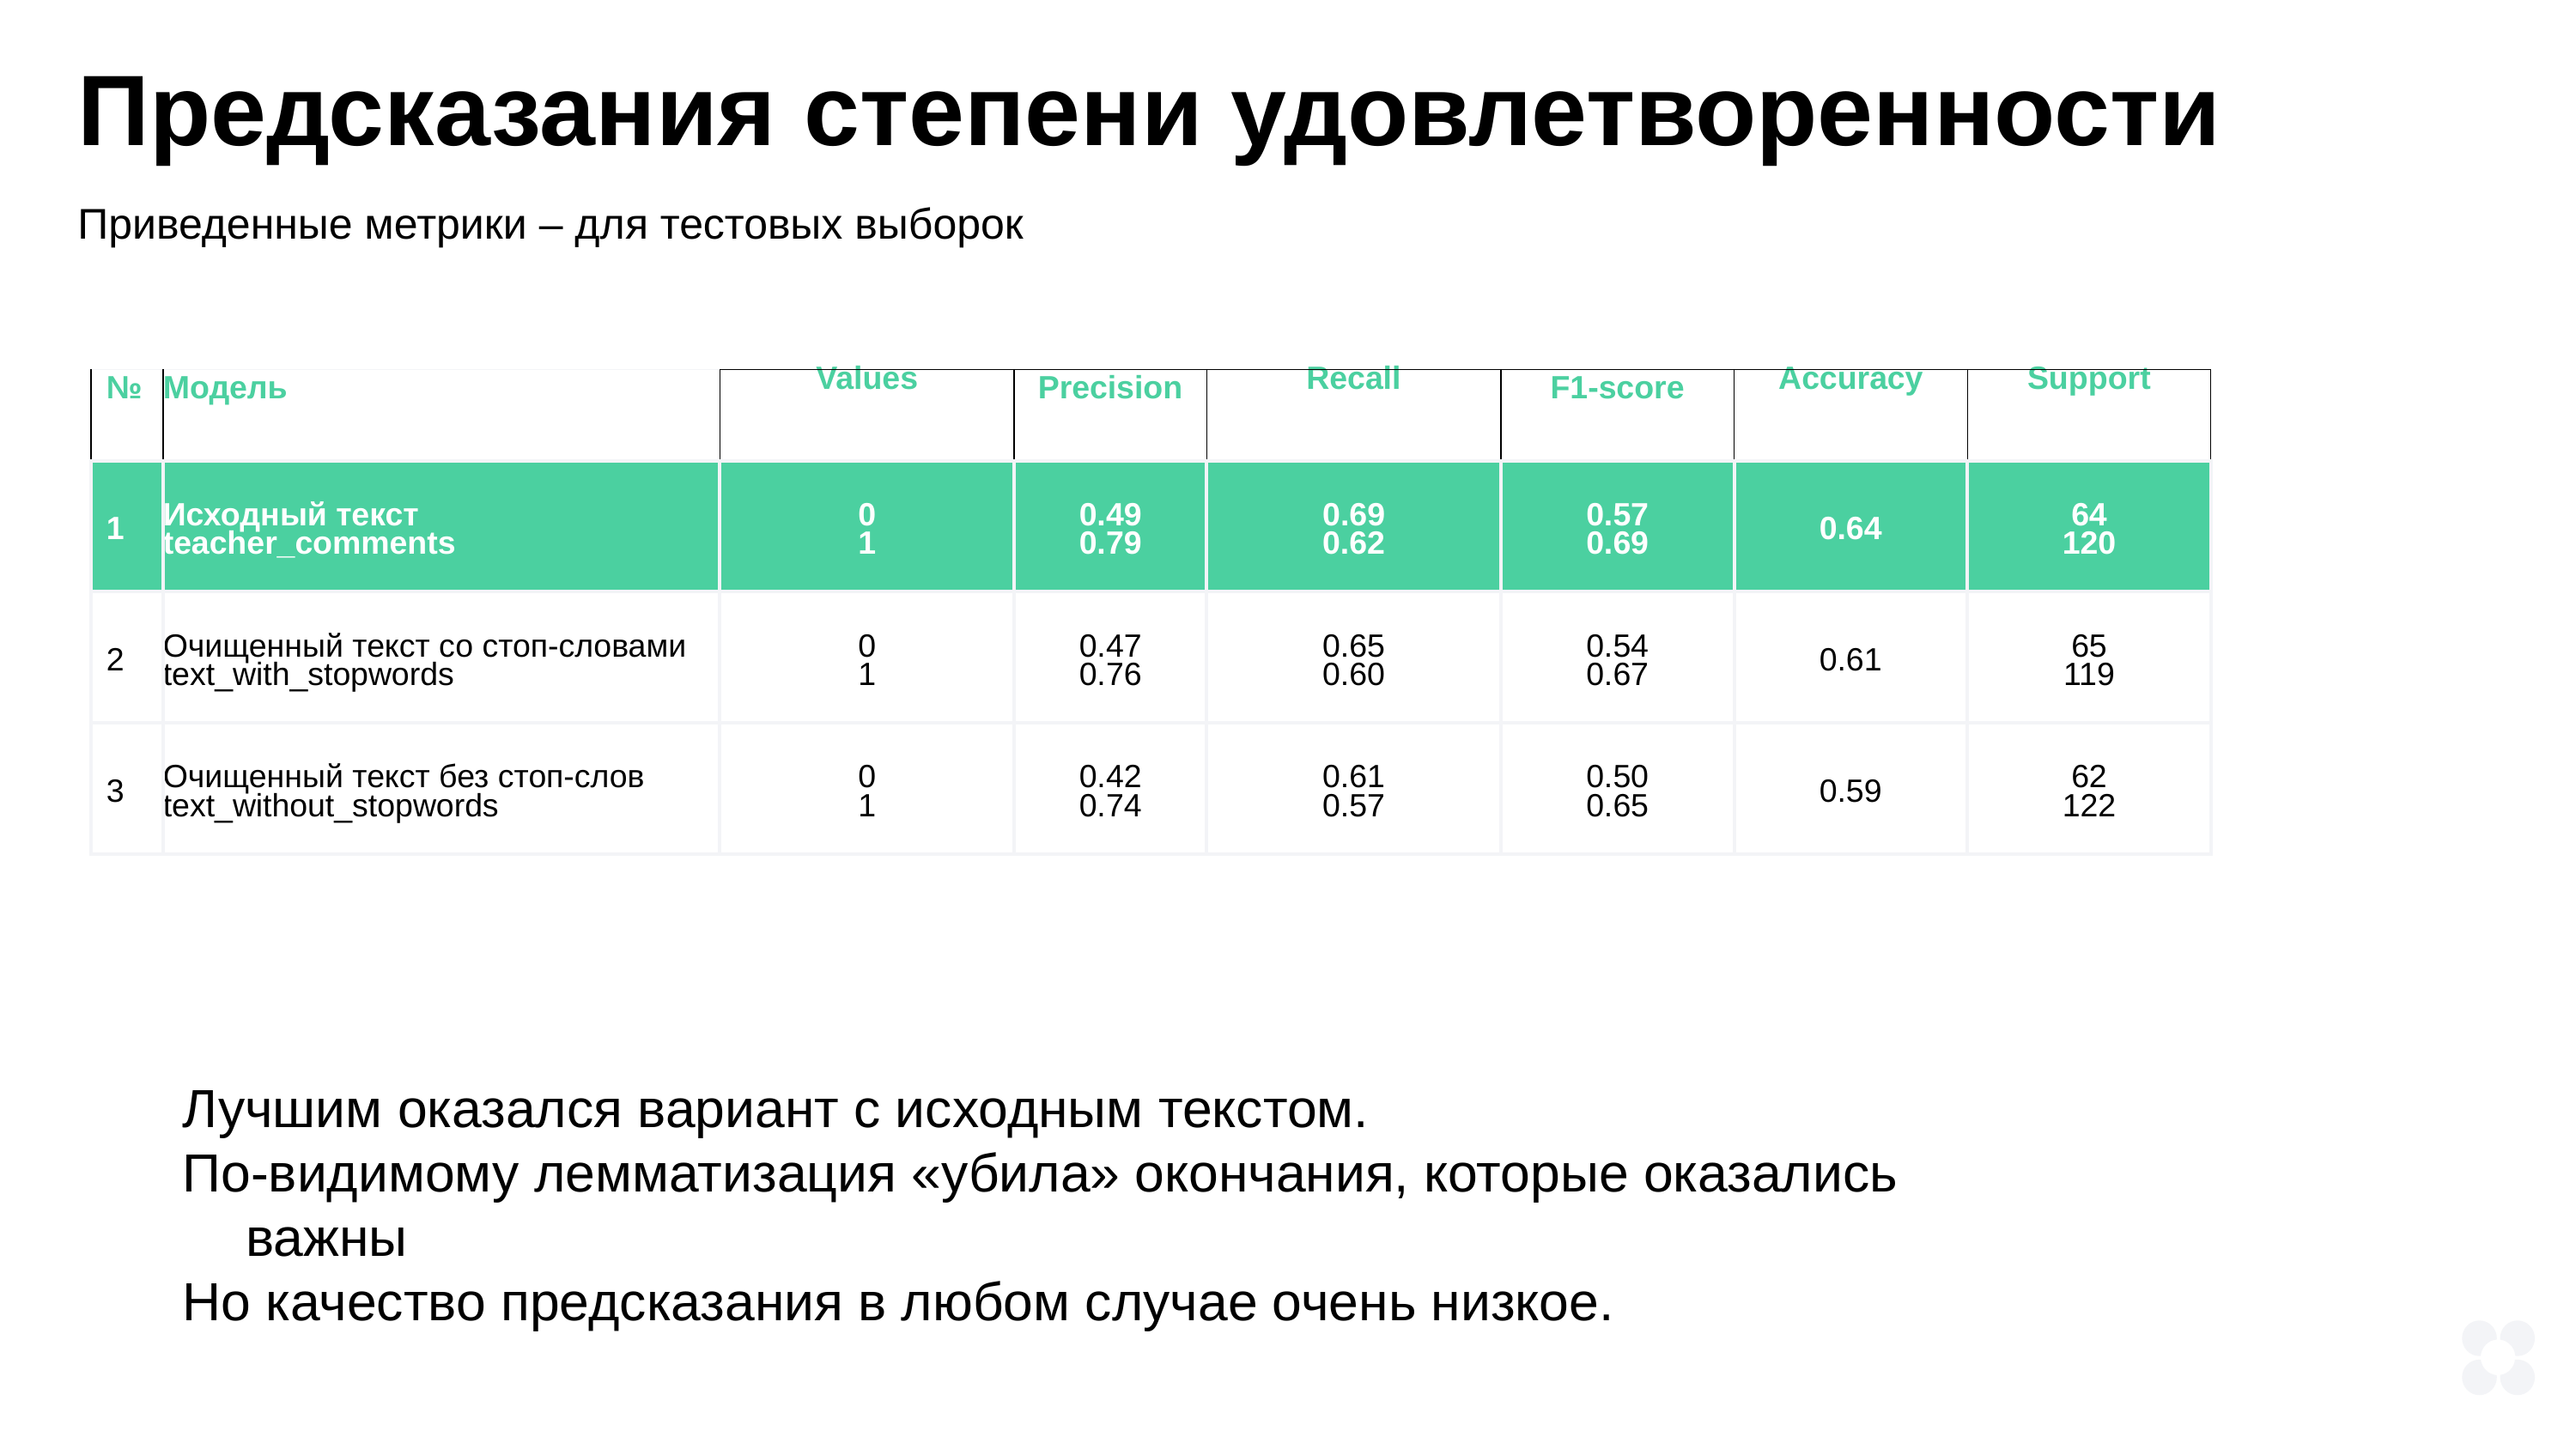

Предсказания степени удовлетворенности
Приведенные метрики – для тестовых выборок
| № | Модель | Values | Preсision | Recall | F1-score | Accuracy | Support |
| --- | --- | --- | --- | --- | --- | --- | --- |
| 1 | Исходный текст teacher\_comments | 0 1 | 0.49 0.79 | 0.69 0.62 | 0.57 0.69 | 0.64 | 64 120 |
| 2 | Очищенный текст со стоп-словами text\_with\_stopwords | 0 1 | 0.47 0.76 | 0.65 0.60 | 0.54 0.67 | 0.61 | 65 119 |
| 3 | Очищенный текст без стоп-слов text\_without\_stopwords | 0 1 | 0.42 0.74 | 0.61 0.57 | 0.50 0.65 | 0.59 | 62 122 |
Лучшим оказался вариант с исходным текстом.
По-видимому лемматизация «убила» окончания, которые оказались важны
Но качество предсказания в любом случае очень низкое.